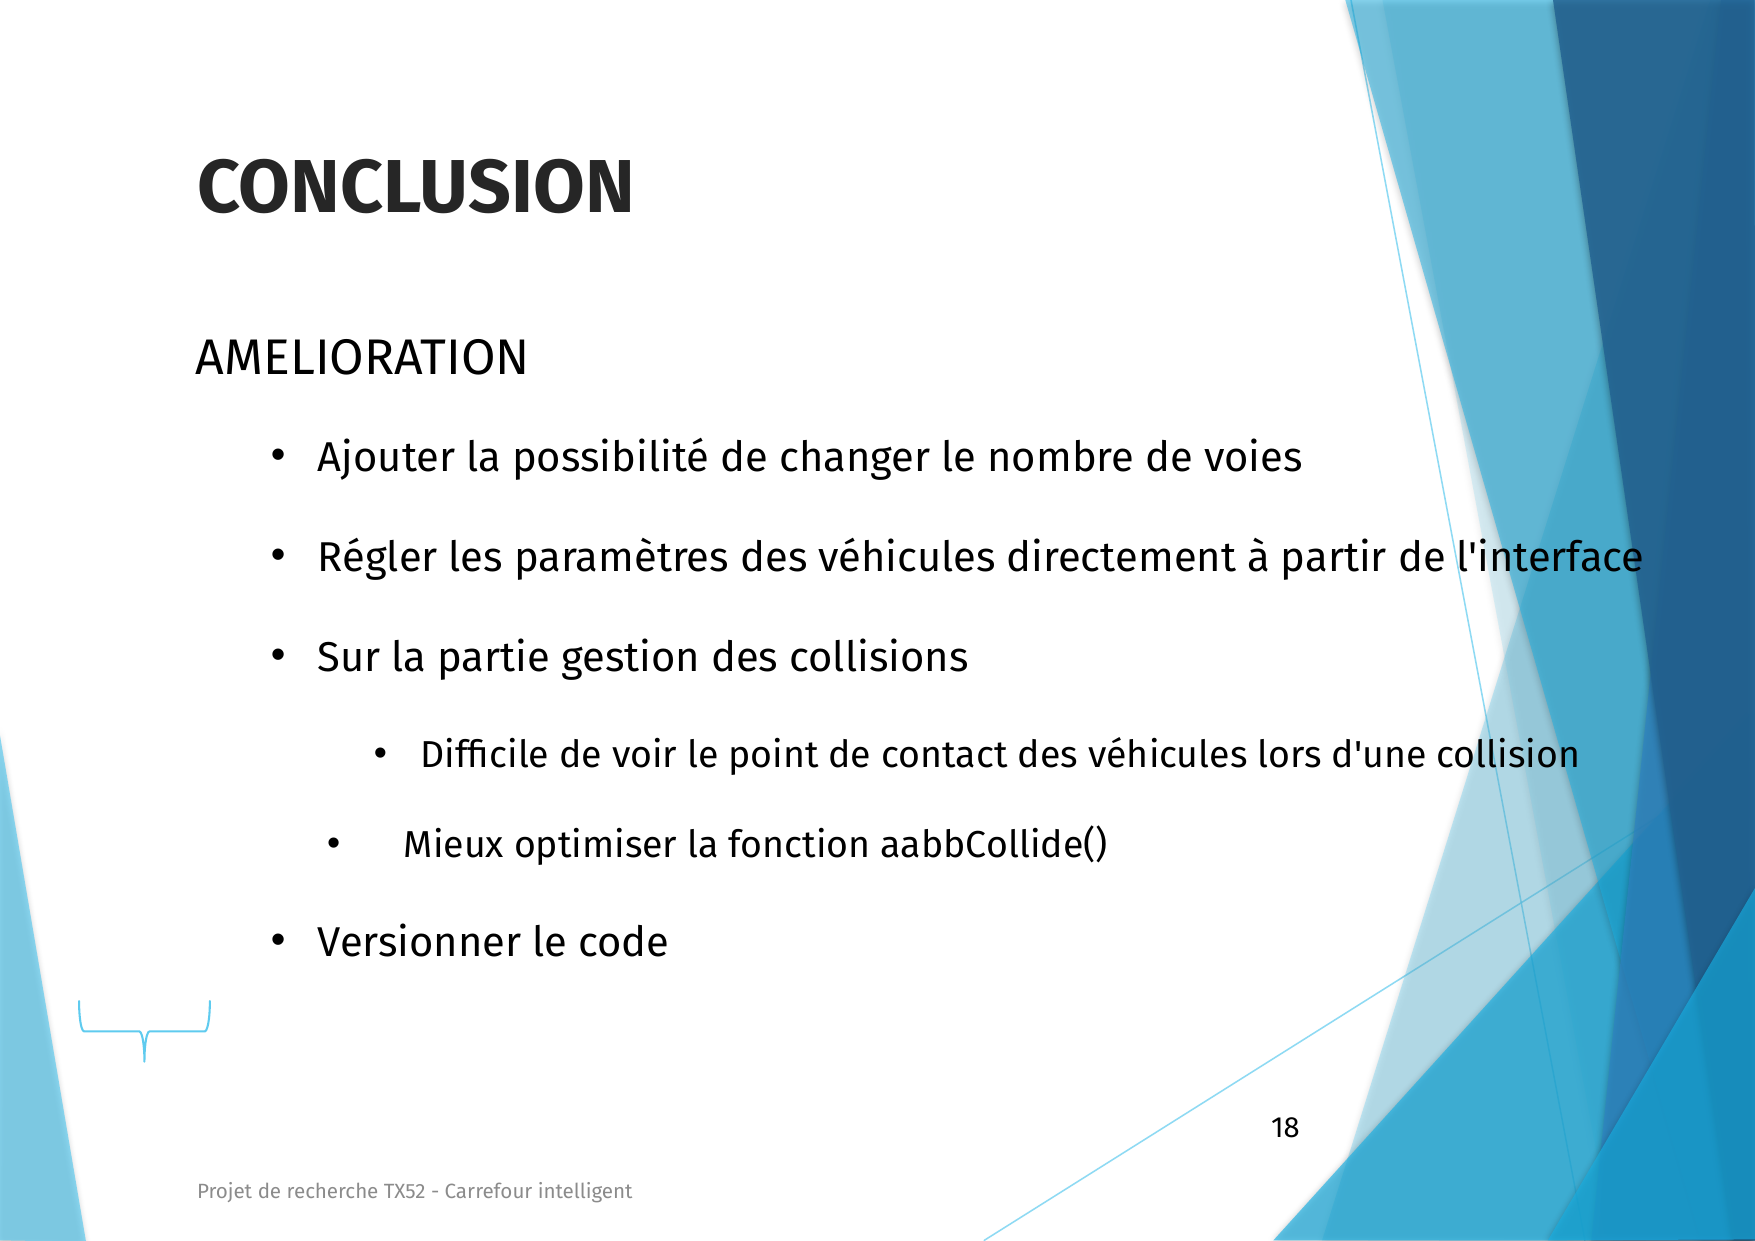

# CONCLUSION
AMELIORATION

Ajouter la possibilité de changer le nombre de voies

Régler les paramètres des véhicules directement à partir de l'interface

Sur la partie gestion des collisions

Difficile de voir le point de contact des véhicules lors d'une collision

   Mieux optimiser la fonction aabbCollide()

Versionner le code

18
Projet de recherche TX52 - Carrefour intelligent